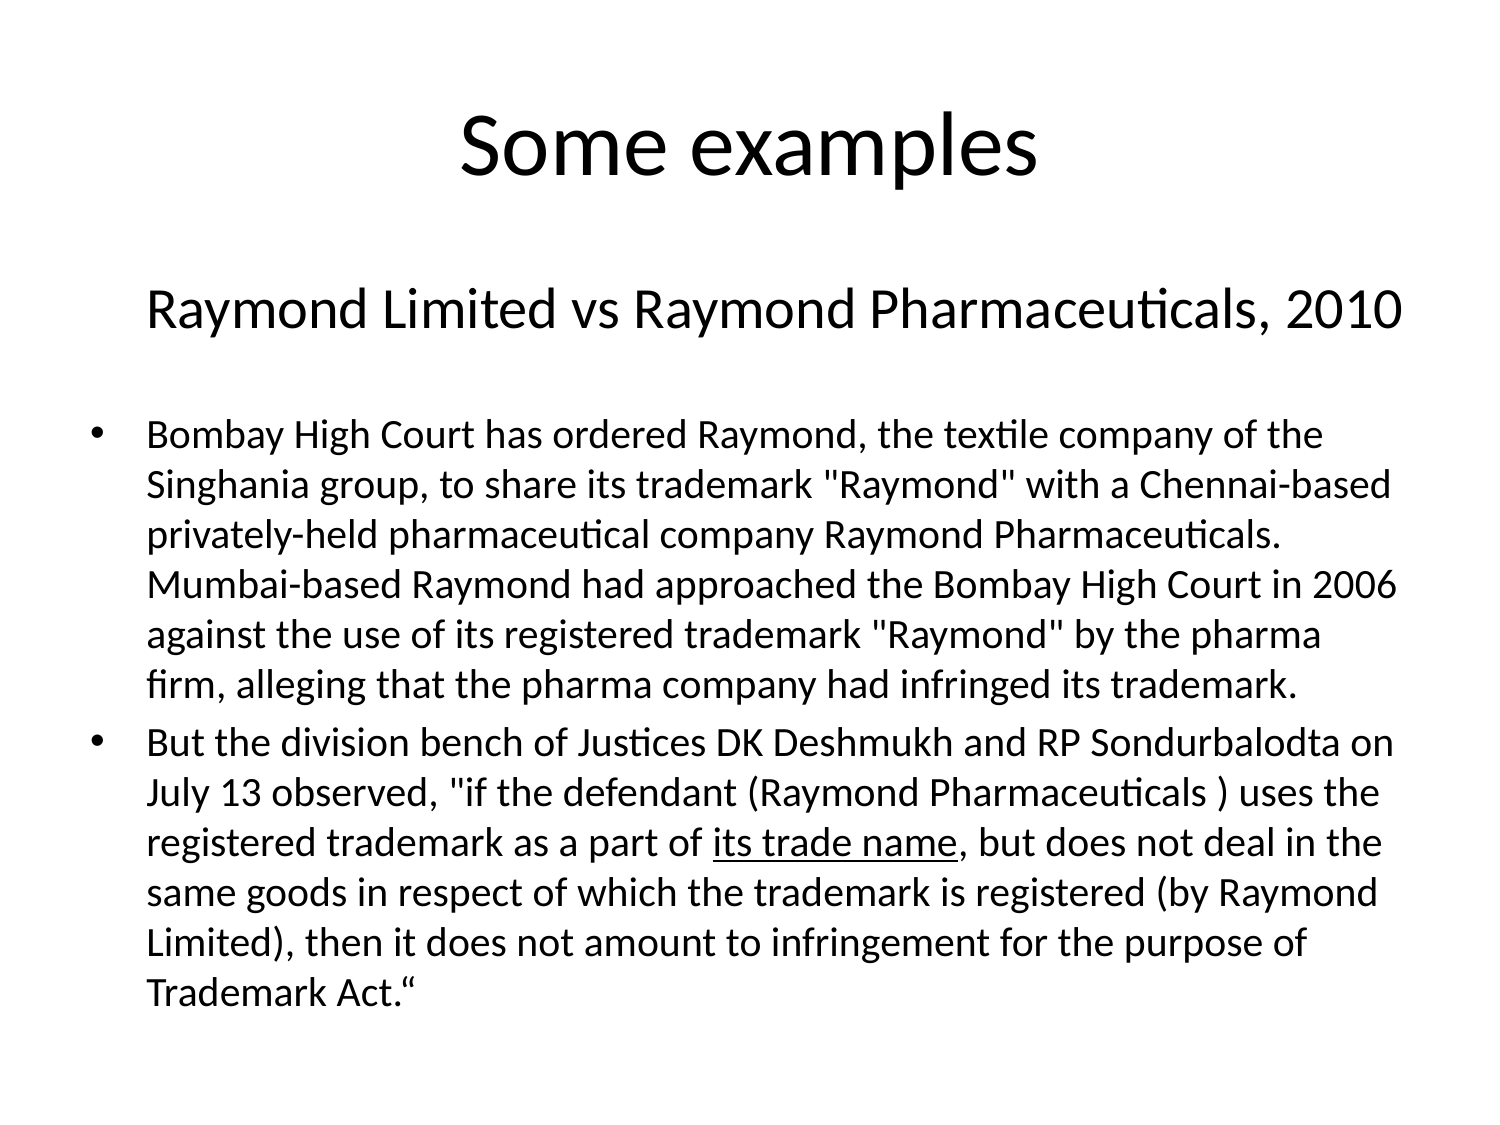

# Some examples
	Raymond Limited vs Raymond Pharmaceuticals, 2010

Bombay High Court has ordered Raymond, the textile company of the Singhania group, to share its trademark "Raymond" with a Chennai-based privately-held pharmaceutical company Raymond Pharmaceuticals. Mumbai-based Raymond had approached the Bombay High Court in 2006 against the use of its registered trademark "Raymond" by the pharma firm, alleging that the pharma company had infringed its trademark.
But the division bench of Justices DK Deshmukh and RP Sondurbalodta on July 13 observed, "if the defendant (Raymond Pharmaceuticals ) uses the registered trademark as a part of its trade name, but does not deal in the same goods in respect of which the trademark is registered (by Raymond Limited), then it does not amount to infringement for the purpose of Trademark Act.“